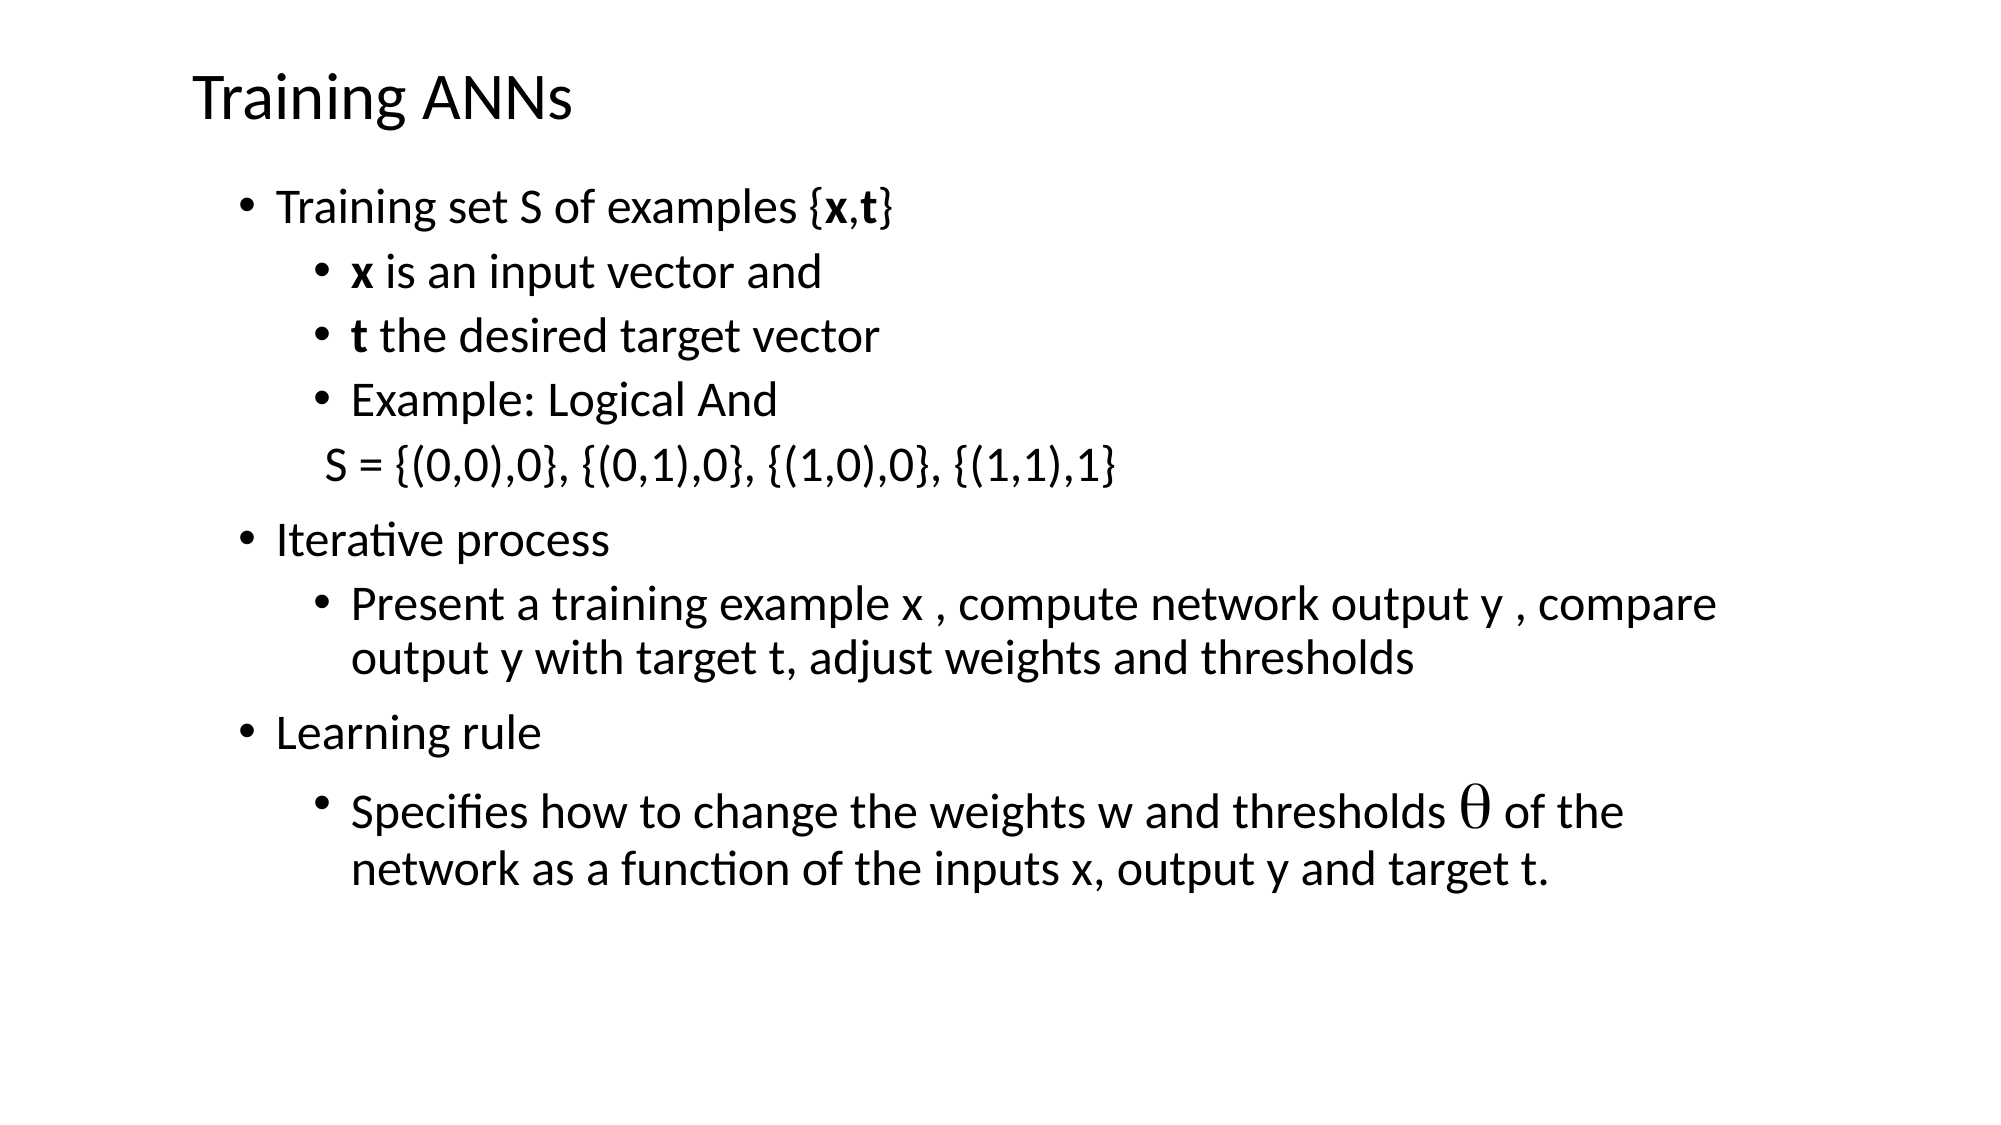

# Training ANNs
Training set S of examples {x,t}
x is an input vector and
t the desired target vector
Example: Logical And
 S = {(0,0),0}, {(0,1),0}, {(1,0),0}, {(1,1),1}
Iterative process
Present a training example x , compute network output y , compare output y with target t, adjust weights and thresholds
Learning rule
Specifies how to change the weights w and thresholds θ of the network as a function of the inputs x, output y and target t.